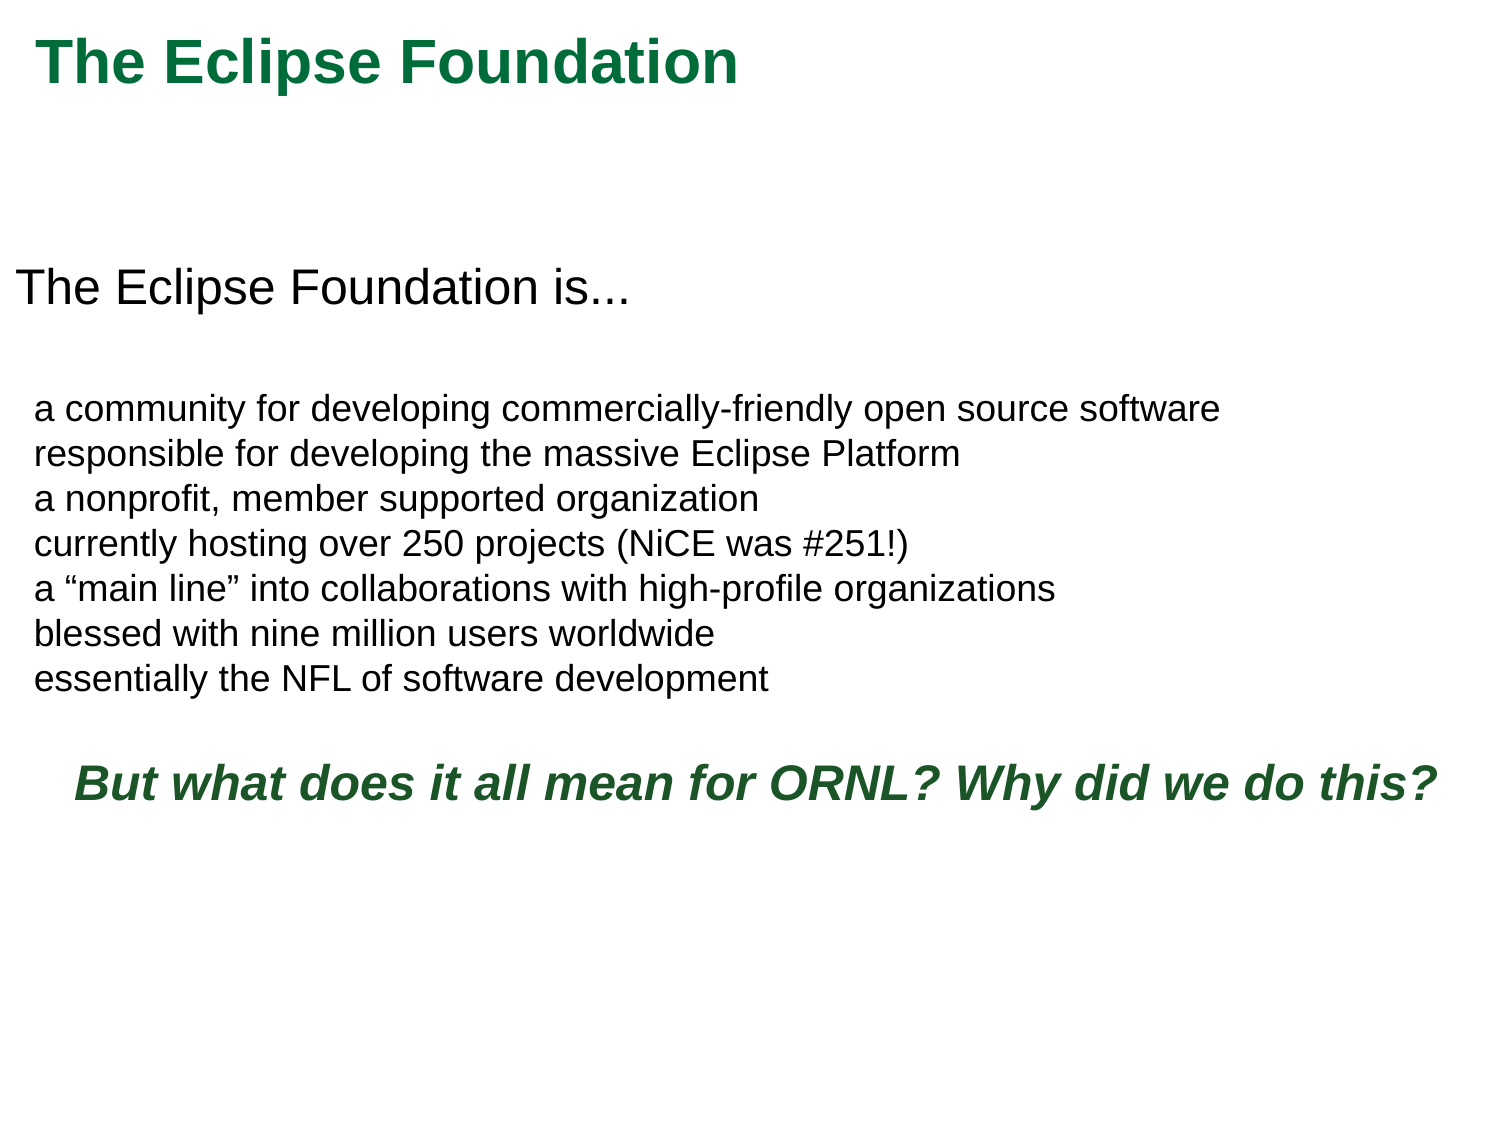

The Eclipse Foundation
The Eclipse Foundation is...

a community for developing commercially-friendly open source software
responsible for developing the massive Eclipse Platform
a nonprofit, member supported organization
currently hosting over 250 projects (NiCE was #251!)
a “main line” into collaborations with high-profile organizations
blessed with nine million users worldwide
essentially the NFL of software development

But what does it all mean for ORNL? Why did we do this?